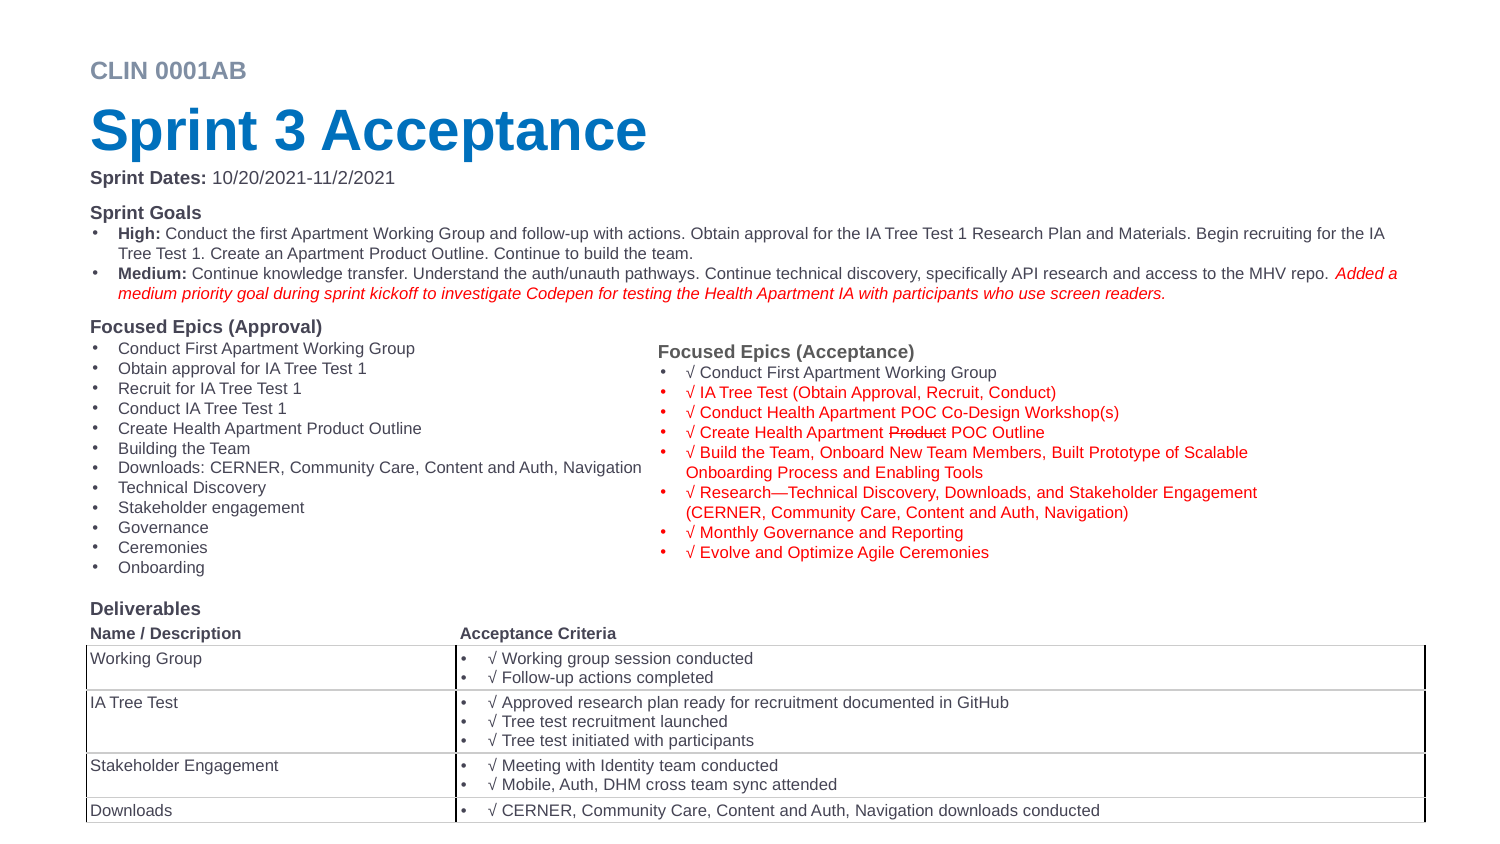

CLIN 0001AB

# Sprint 3 Acceptance
Sprint Dates: 10/20/2021-11/2/2021

Sprint Goals
High: Conduct the first Apartment Working Group and follow-up with actions. Obtain approval for the IA Tree Test 1 Research Plan and Materials. Begin recruiting for the IA Tree Test 1. Create an Apartment Product Outline. Continue to build the team.
Medium: Continue knowledge transfer. Understand the auth/unauth pathways. Continue technical discovery, specifically API research and access to the MHV repo. Added a medium priority goal during sprint kickoff to investigate Codepen for testing the Health Apartment IA with participants who use screen readers.

Focused Epics (Approval)
Conduct First Apartment Working Group
Obtain approval for IA Tree Test 1
Recruit for IA Tree Test 1
Conduct IA Tree Test 1
Create Health Apartment Product Outline
Building the Team
Downloads: CERNER, Community Care, Content and Auth, Navigation
Technical Discovery
Stakeholder engagement
Governance
Ceremonies
Onboarding

Deliverables
Focused Epics (Acceptance)
√ Conduct First Apartment Working Group
√ IA Tree Test (Obtain Approval, Recruit, Conduct)
√ Conduct Health Apartment POC Co-Design Workshop(s)
√ Create Health Apartment Product POC Outline
√ Build the Team, Onboard New Team Members, Built Prototype of Scalable Onboarding Process and Enabling Tools
√ Research—Technical Discovery, Downloads, and Stakeholder Engagement (CERNER, Community Care, Content and Auth, Navigation)
√ Monthly Governance and Reporting
√ Evolve and Optimize Agile Ceremonies
| Name / Description | Acceptance Criteria |
| --- | --- |
| Working Group | √ Working group session conducted √ Follow-up actions completed |
| IA Tree Test | √ Approved research plan ready for recruitment documented in GitHub √ Tree test recruitment launched √ Tree test initiated with participants |
| Stakeholder Engagement | √ Meeting with Identity team conducted √ Mobile, Auth, DHM cross team sync attended |
| Downloads | √ CERNER, Community Care, Content and Auth, Navigation downloads conducted |